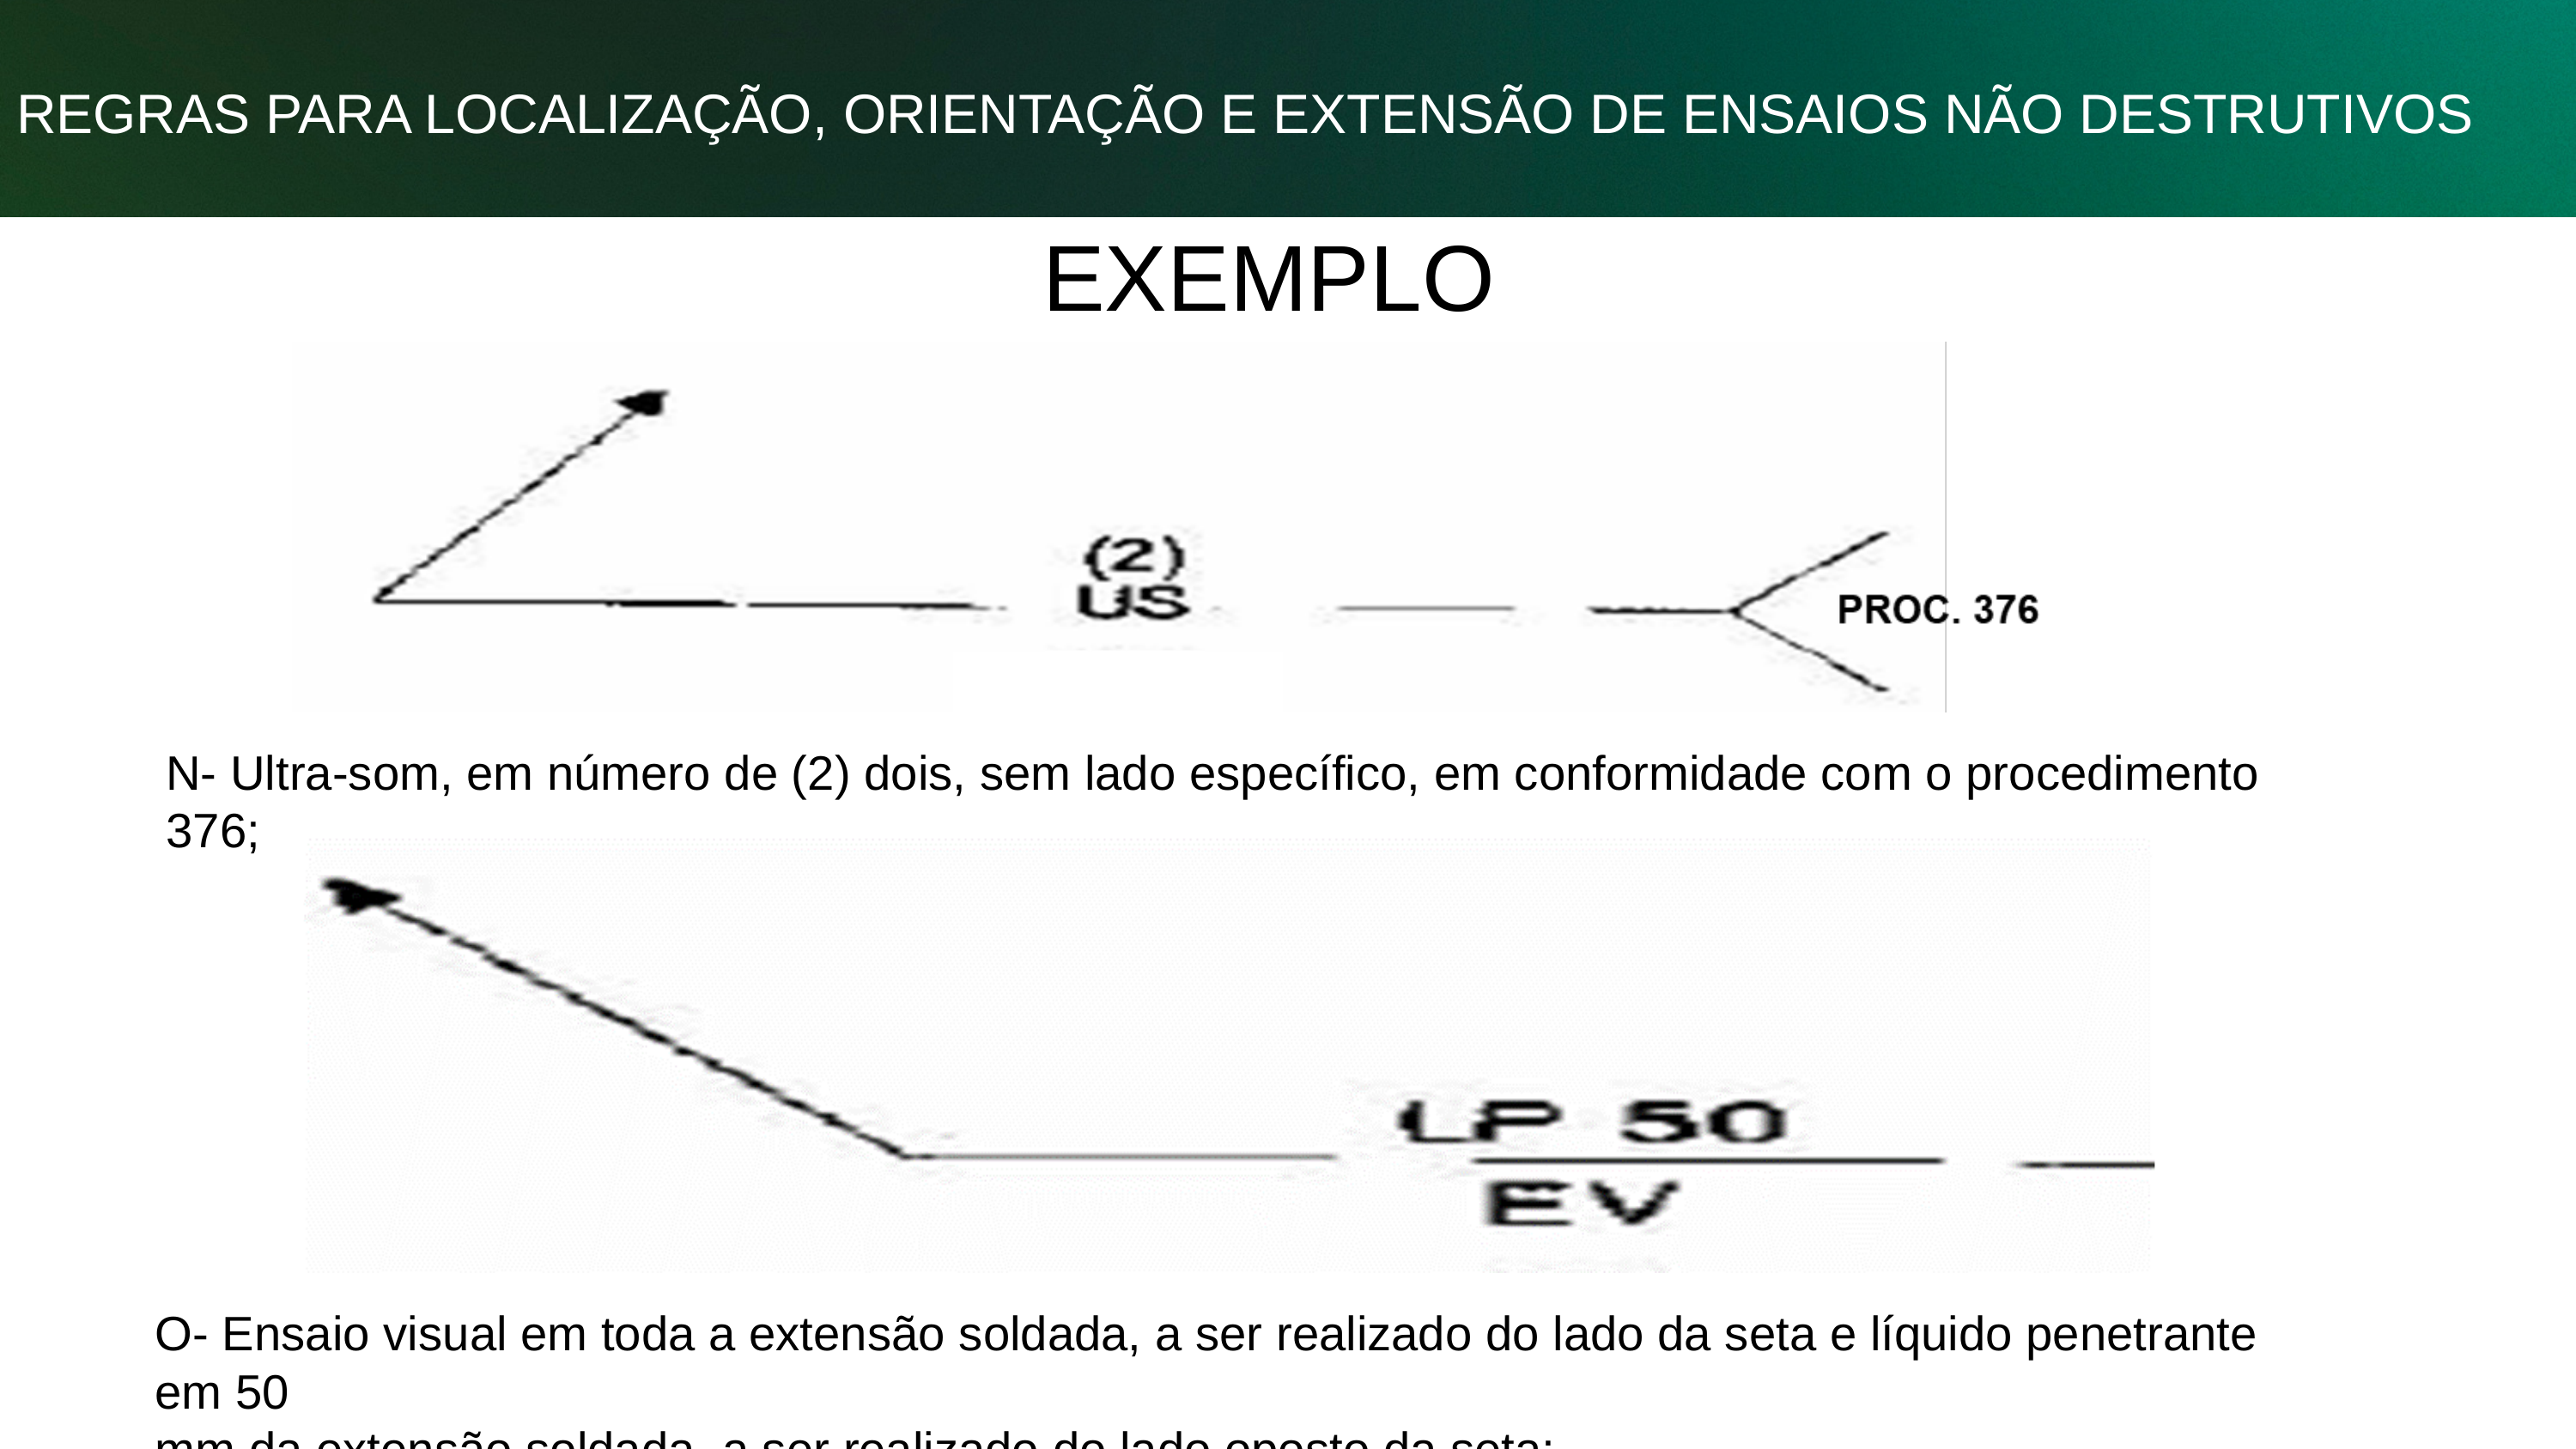

REGRAS PARA LOCALIZAÇÃO, ORIENTAÇÃO E EXTENSÃO DE ENSAIOS NÃO DESTRUTIVOS
EXEMPLOS

N- Ultra-som, em número de (2) dois, sem lado específico, em conformidade com o procedimento 376;

O- Ensaio visual em toda a extensão soldada, a ser realizado do lado da seta e líquido penetrante em 50
mm da extensão soldada, a ser realizado do lado oposto da seta;